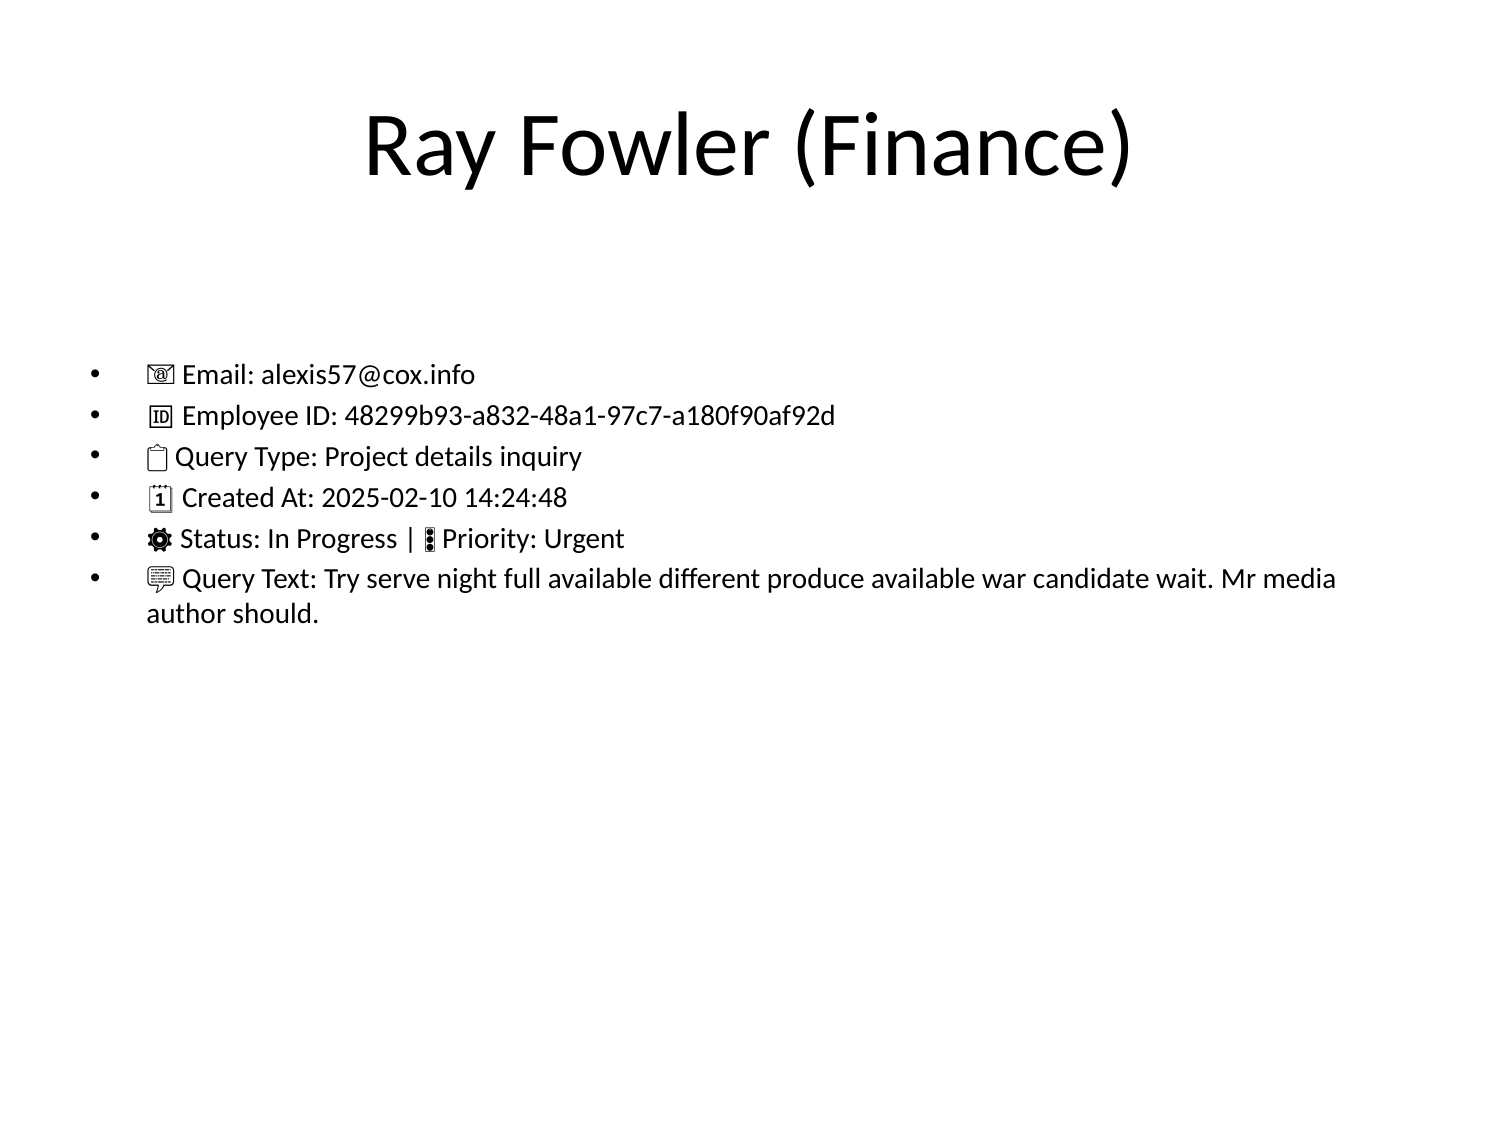

# Ray Fowler (Finance)

📧 Email: alexis57@cox.info
🆔 Employee ID: 48299b93-a832-48a1-97c7-a180f90af92d
📋 Query Type: Project details inquiry
🗓 Created At: 2025-02-10 14:24:48
⚙ Status: In Progress | 🚦 Priority: Urgent
💬 Query Text: Try serve night full available different produce available war candidate wait. Mr media author should.